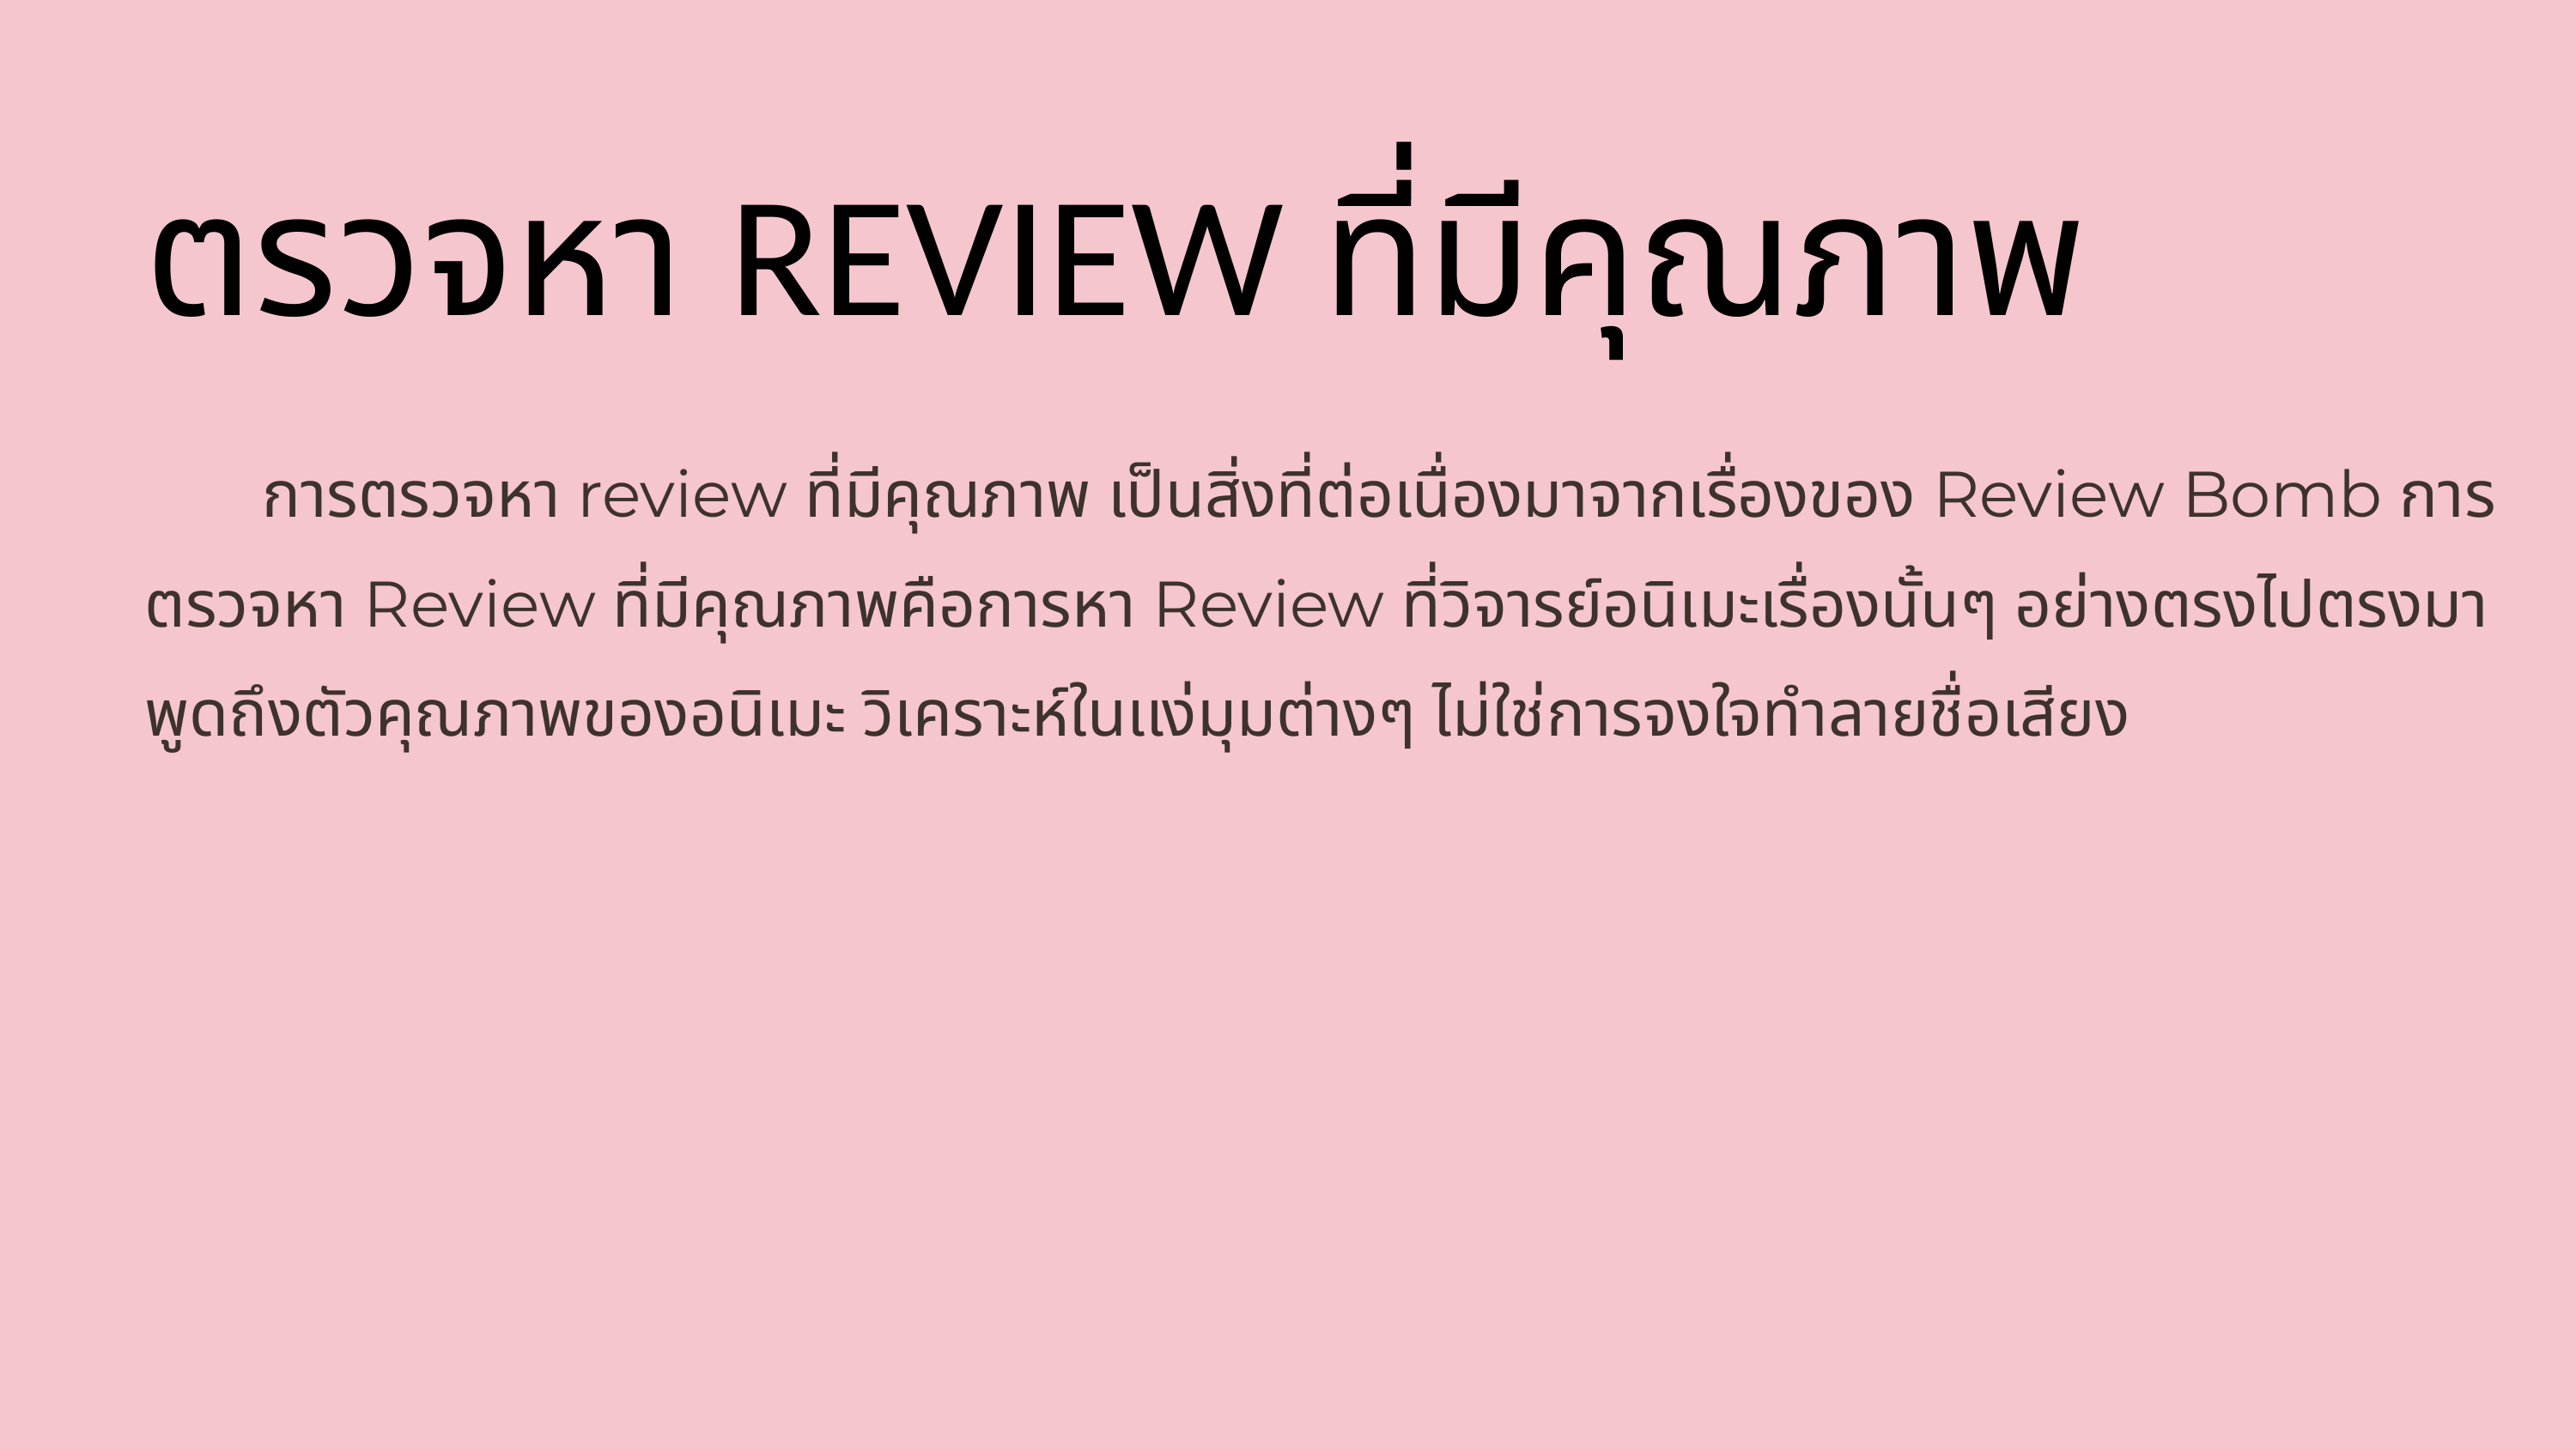

ตรวจหา REVIEW ที่มีคุณภาพ
       การตรวจหา review ที่มีคุณภาพ เป็นสิ่งที่ต่อเนื่องมาจากเรื่องของ Review Bomb การตรวจหา Review ที่มีคุณภาพคือการหา Review ที่วิจารย์อนิเมะเรื่องนั้นๆ อย่างตรงไปตรงมา พูดถึงตัวคุณภาพของอนิเมะ วิเคราะห์ในเเง่มุมต่างๆ ไม่ใช่การจงใจทำลายชื่อเสียง